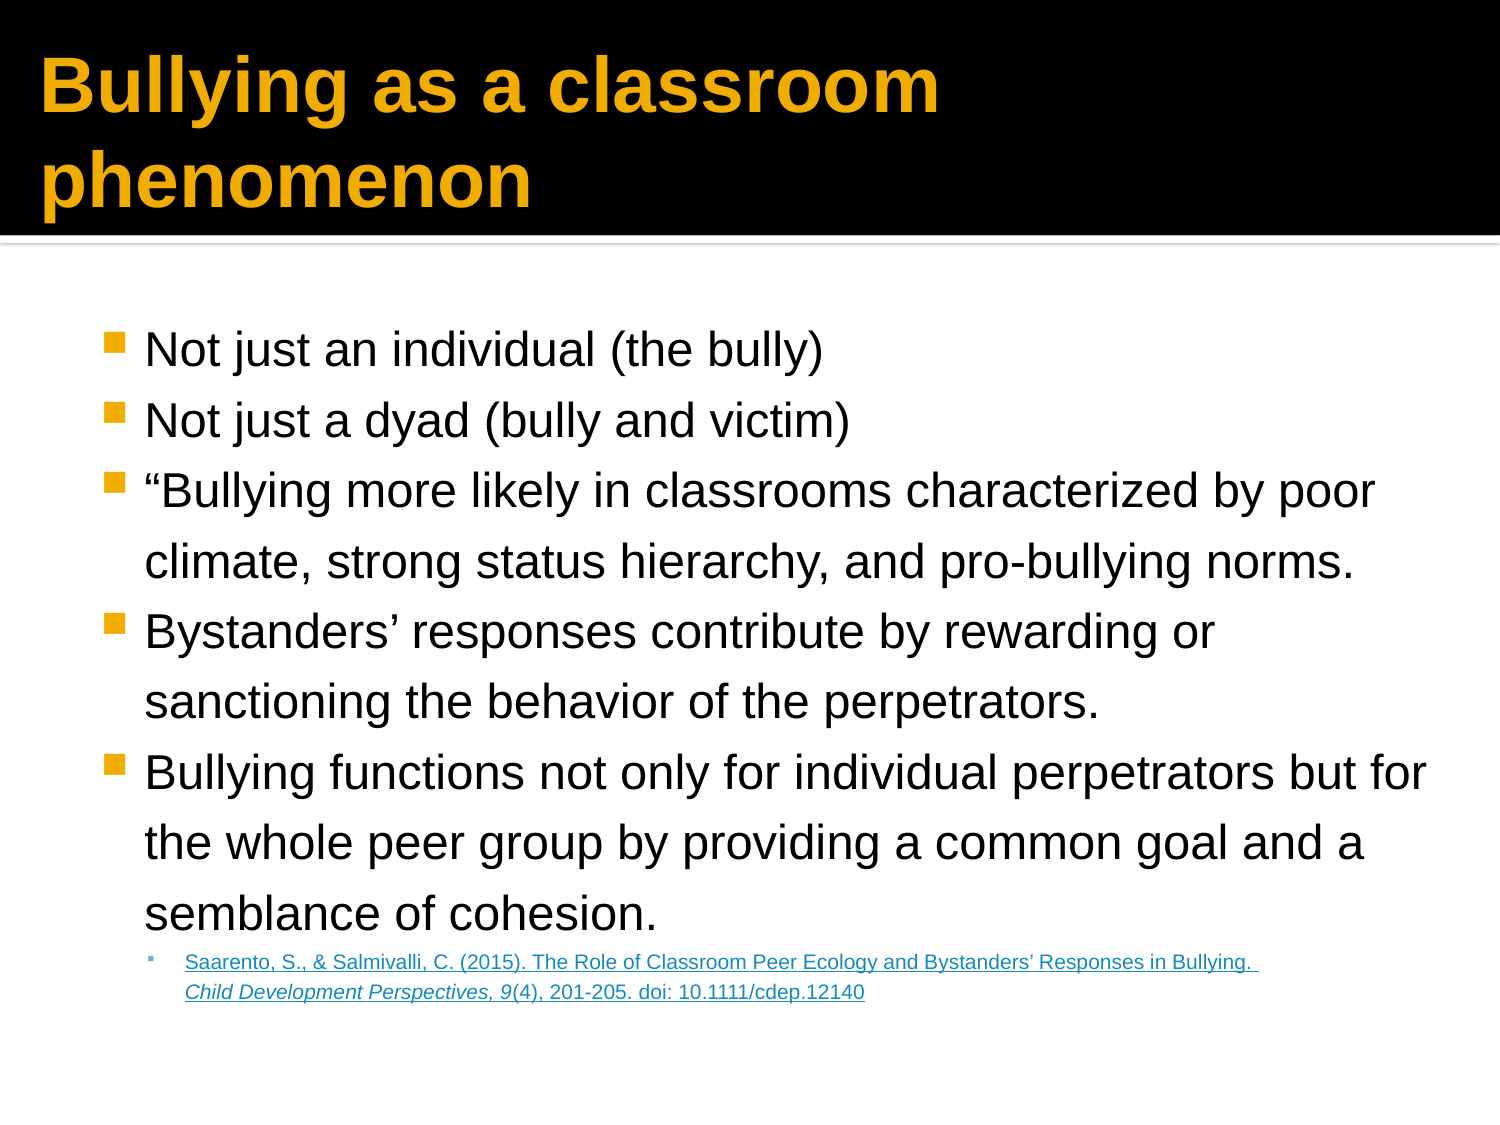

# Bullying as a classroom phenomenon
Not just an individual (the bully)
Not just a dyad (bully and victim)
“Bullying more likely in classrooms characterized by poor climate, strong status hierarchy, and pro-bullying norms.
Bystanders’ responses contribute by rewarding or sanctioning the behavior of the perpetrators.
Bullying functions not only for individual perpetrators but for the whole peer group by providing a common goal and a semblance of cohesion.
Saarento, S., & Salmivalli, C. (2015). The Role of Classroom Peer Ecology and Bystanders’ Responses in Bullying. Child Development Perspectives, 9(4), 201-205. doi: 10.1111/cdep.12140